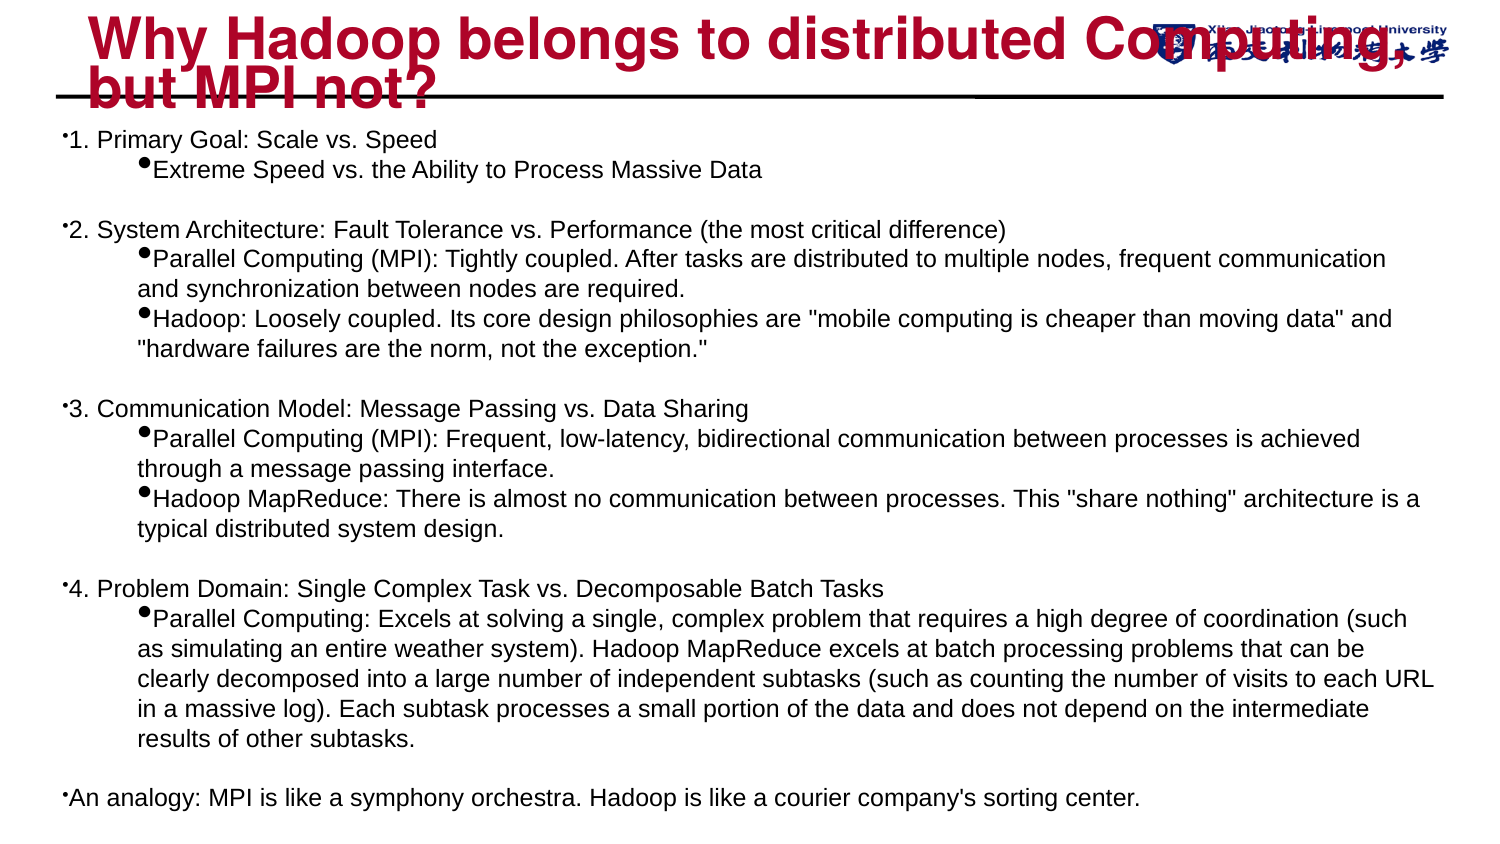

# Why Hadoop belongs to distributed Computing, but MPI not?
1. Primary Goal: Scale vs. Speed
Extreme Speed ​​vs. the Ability to Process Massive Data

2. System Architecture: Fault Tolerance vs. Performance (the most critical difference)
Parallel Computing (MPI): Tightly coupled. After tasks are distributed to multiple nodes, frequent communication and synchronization between nodes are required.
Hadoop: Loosely coupled. Its core design philosophies are "mobile computing is cheaper than moving data" and "hardware failures are the norm, not the exception."

3. Communication Model: Message Passing vs. Data Sharing
Parallel Computing (MPI): Frequent, low-latency, bidirectional communication between processes is achieved through a message passing interface.
Hadoop MapReduce: There is almost no communication between processes. This "share nothing" architecture is a typical distributed system design.

4. Problem Domain: Single Complex Task vs. Decomposable Batch Tasks
Parallel Computing: Excels at solving a single, complex problem that requires a high degree of coordination (such as simulating an entire weather system). Hadoop MapReduce excels at batch processing problems that can be clearly decomposed into a large number of independent subtasks (such as counting the number of visits to each URL in a massive log). Each subtask processes a small portion of the data and does not depend on the intermediate results of other subtasks.

An analogy: MPI is like a symphony orchestra. Hadoop is like a courier company's sorting center.